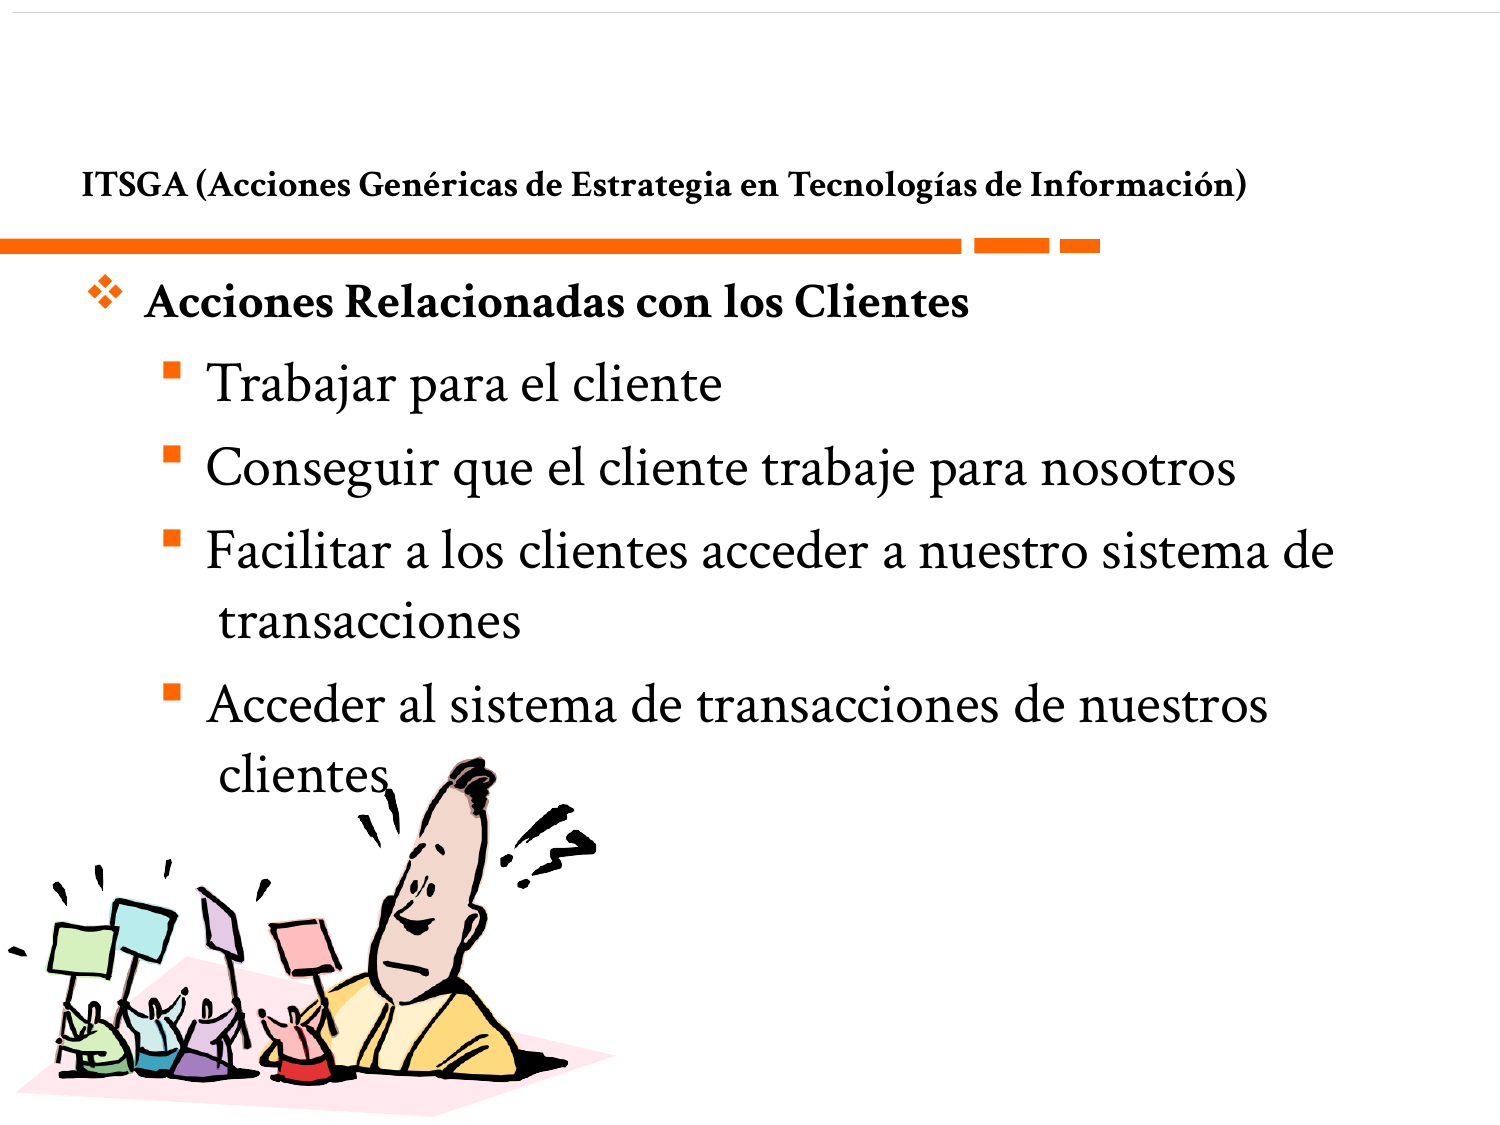

ITSGA (Acciones Genéricas de Estrategia en Tecnologías de Información)

Acciones Relacionadas con los Clientes
Trabajar para el cliente
Conseguir que el cliente trabaje para nosotros
Facilitar a los clientes acceder a nuestro sistema de  transacciones
Acceder al sistema de transacciones de nuestros  clientes